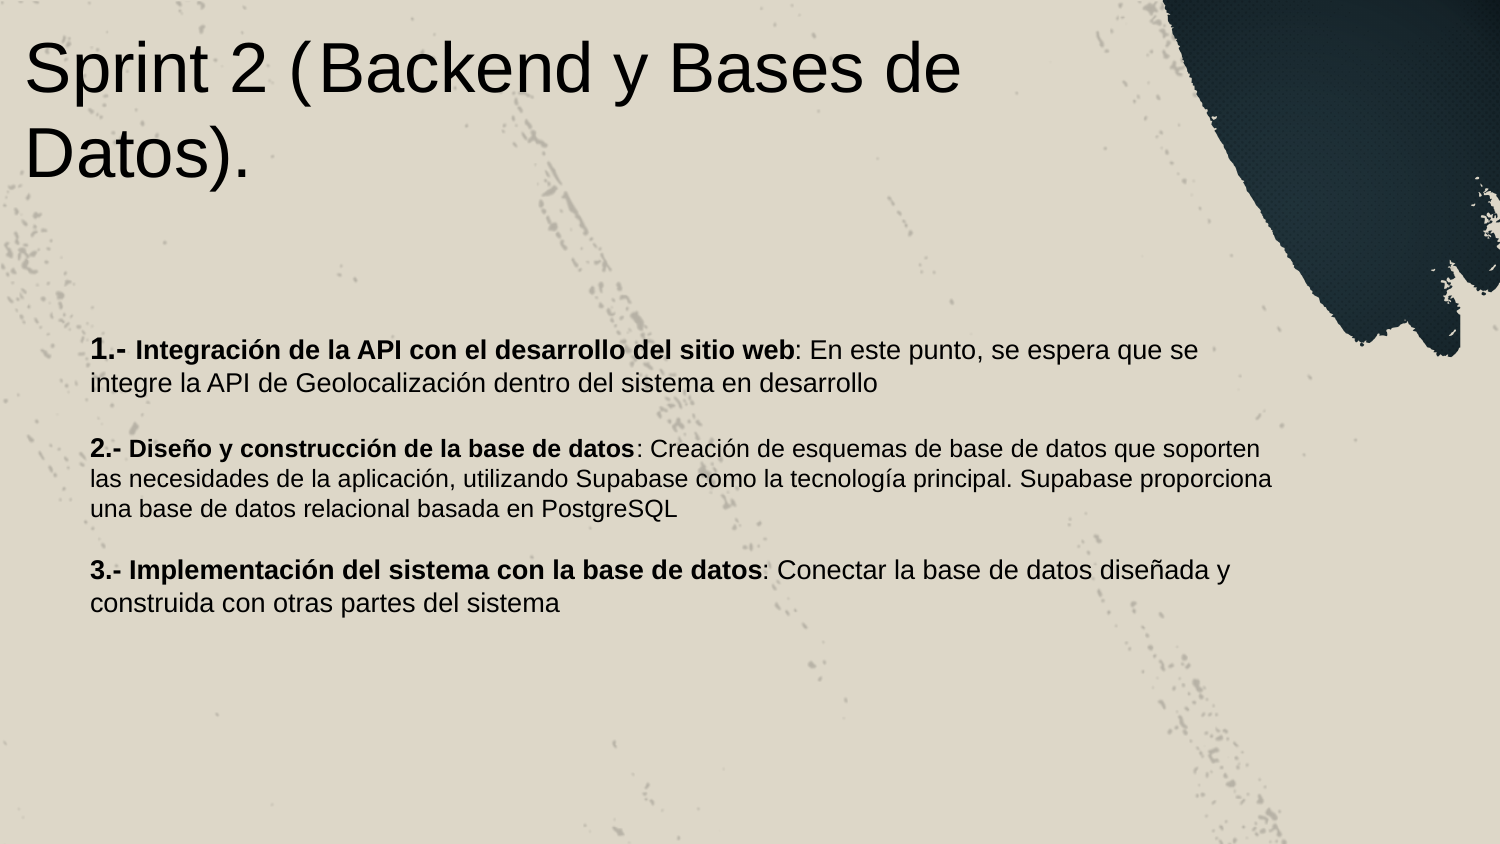

# Sprint 2 ( Backend y Bases de Datos).

1.- Integración de la API con el desarrollo del sitio web: En este punto, se espera que se integre la API de Geolocalización dentro del sistema en desarrollo

2.- Diseño y construcción de la base de datos: Creación de esquemas de base de datos que soporten las necesidades de la aplicación, utilizando Supabase como la tecnología principal. Supabase proporciona una base de datos relacional basada en PostgreSQL

3.- Implementación del sistema con la base de datos: Conectar la base de datos diseñada y construida con otras partes del sistema